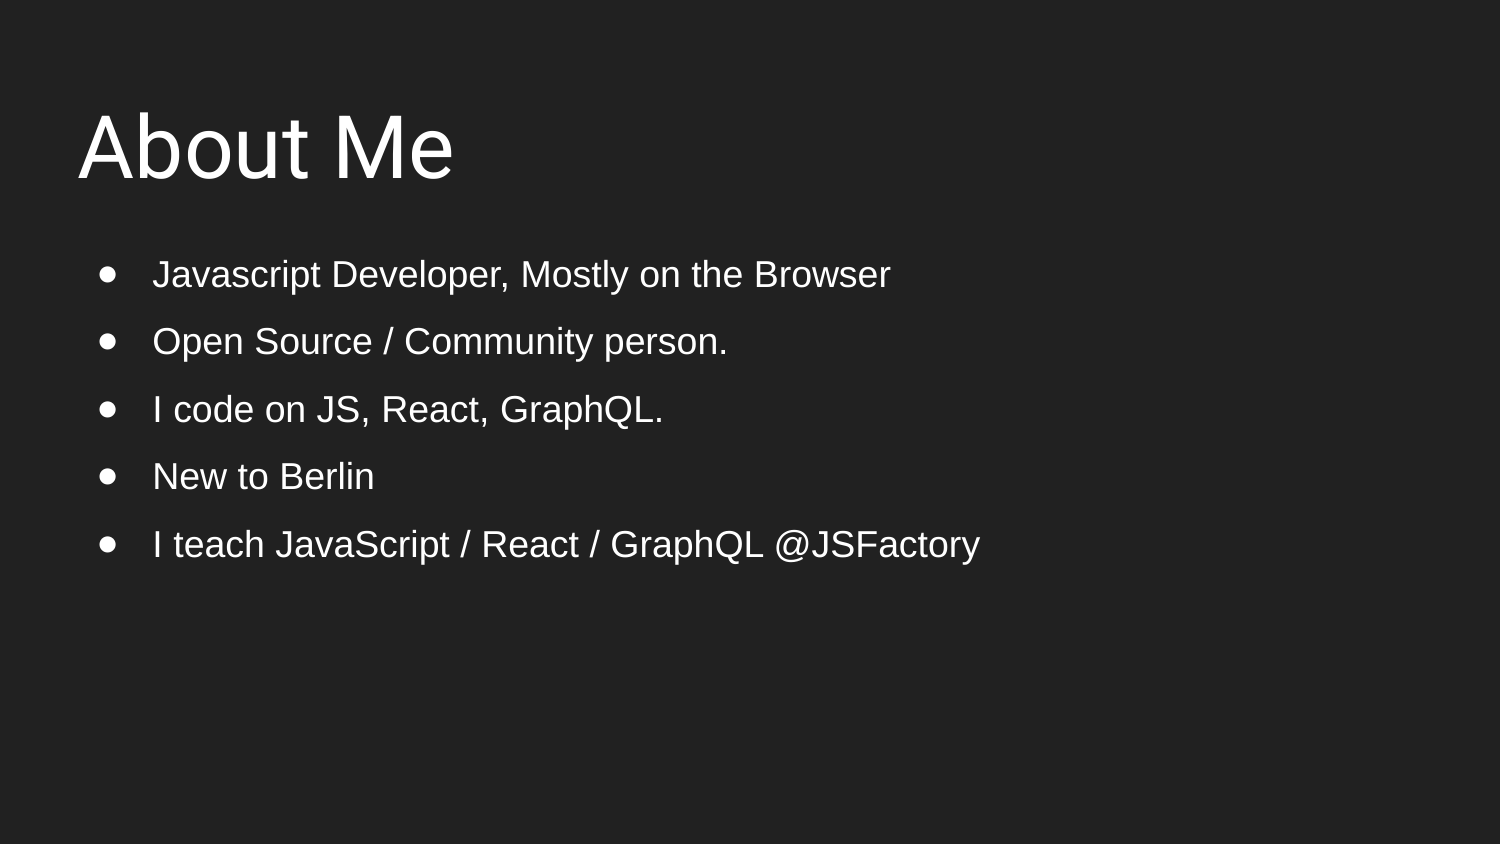

About Me
Javascript Developer, Mostly on the Browser
Open Source / Community person.
I code on JS, React, GraphQL.
New to Berlin
I teach JavaScript / React / GraphQL @JSFactory